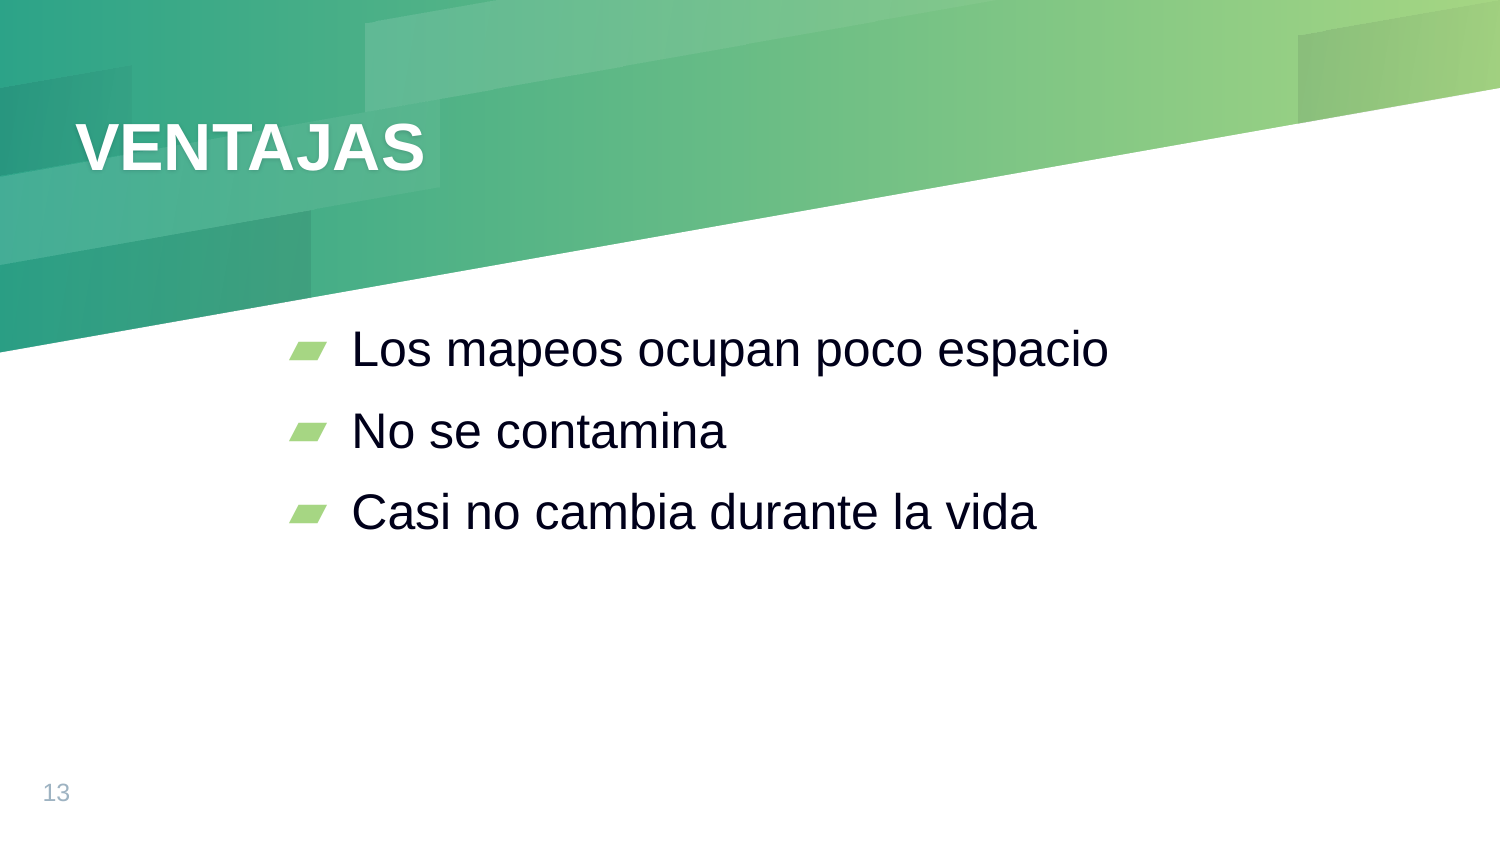

# VENTAJAS
Los mapeos ocupan poco espacio
No se contamina
Casi no cambia durante la vida
13